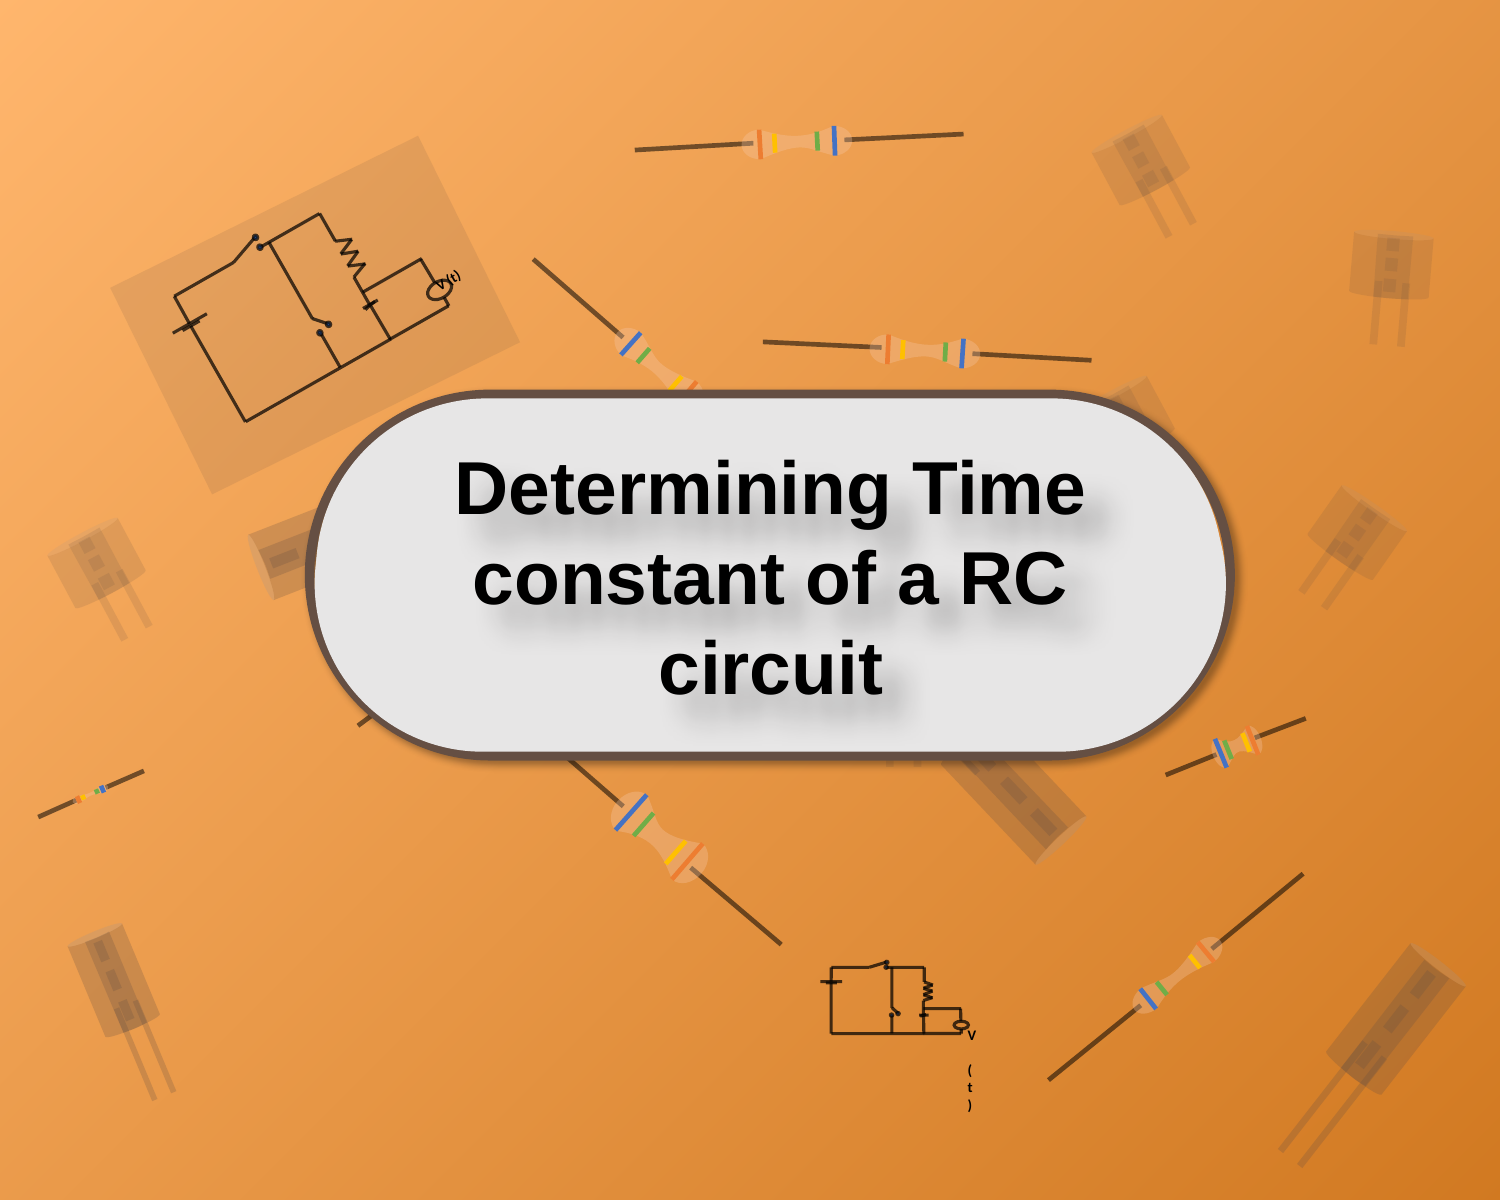

V (t)

V (t)

V (t)

Determining Time constant of a RC circuit

V (t)

V (t)

V (t)